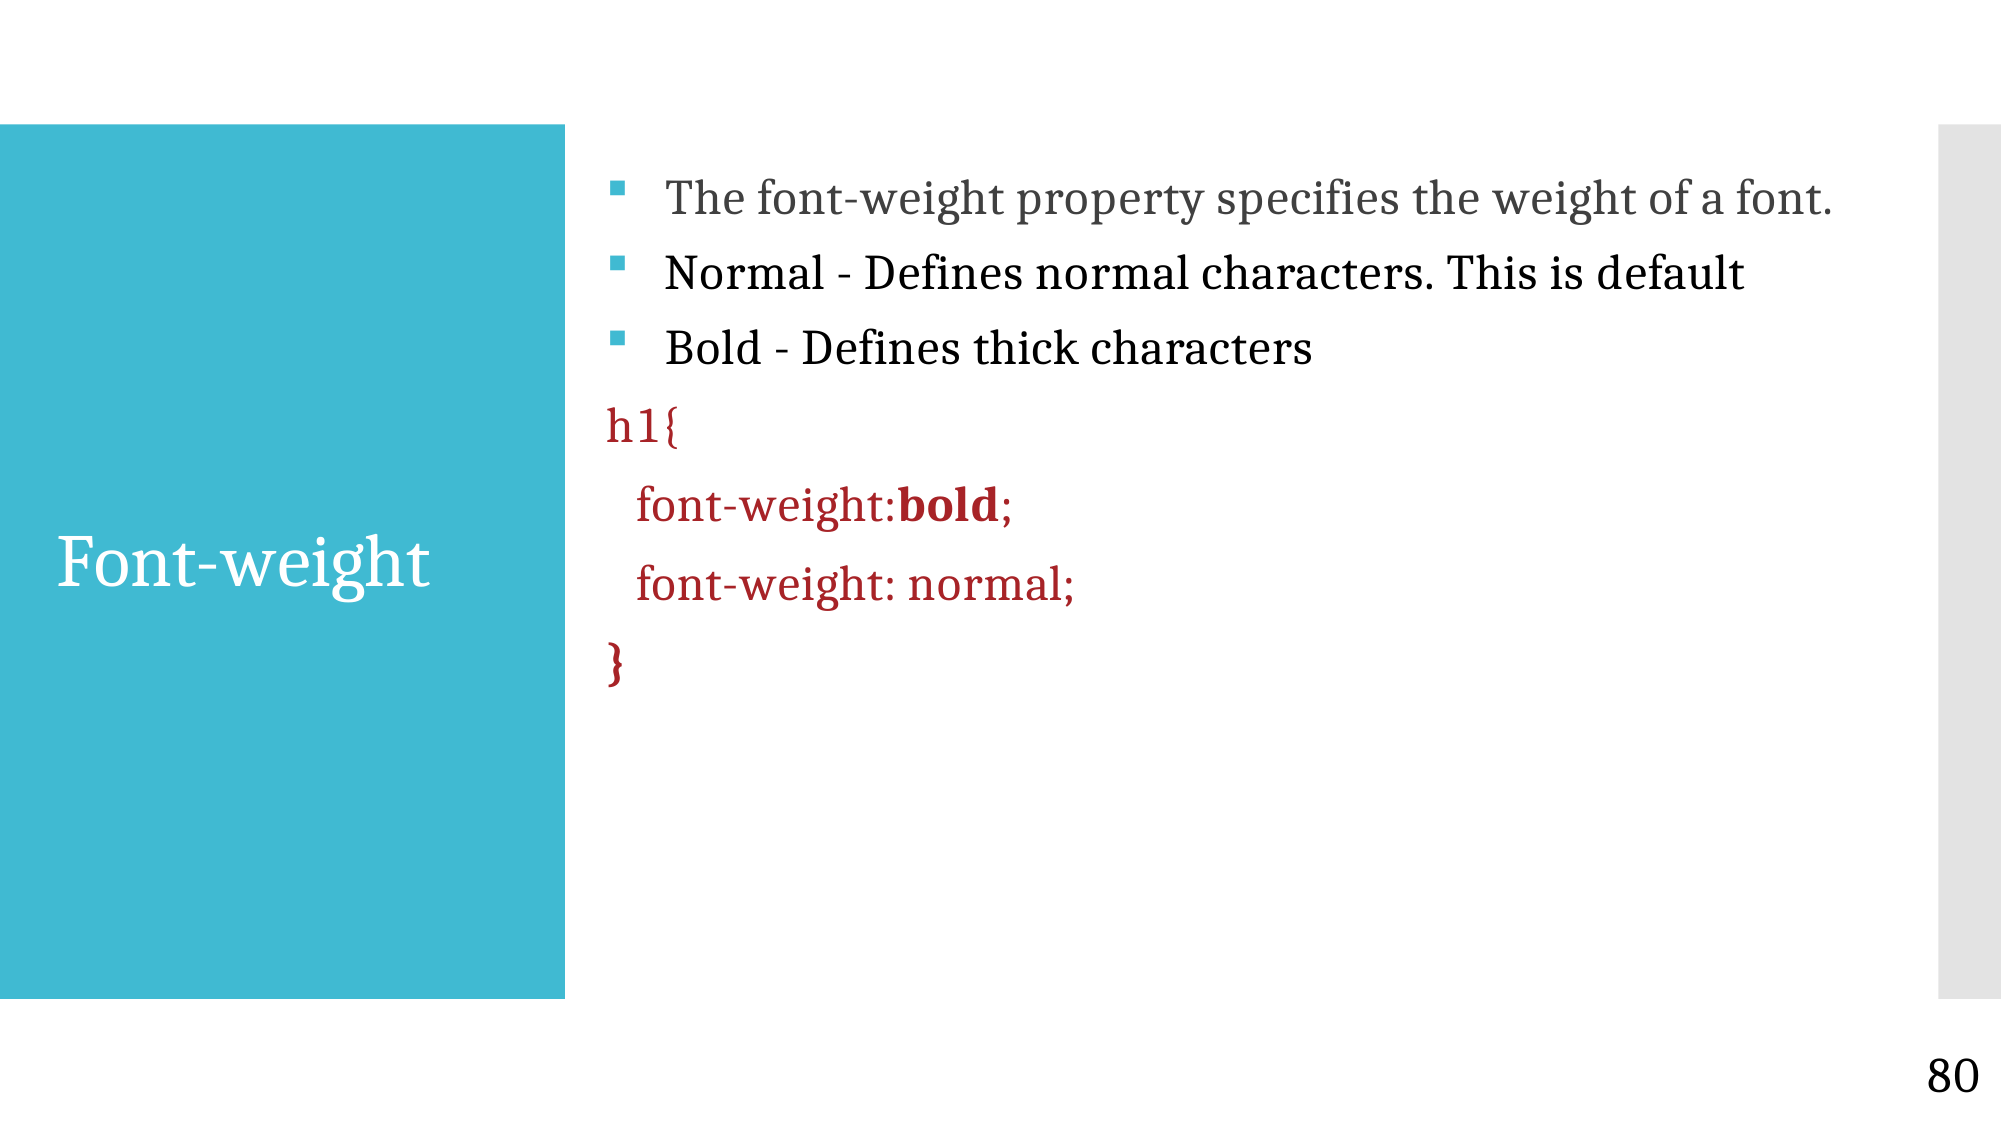

The font-weight property specifies the weight of a font.
Normal - Defines normal characters. This is default
Bold - Defines thick characters
h1{
	font-weight:bold;
	font-weight: normal;
}

# Font-weight
80